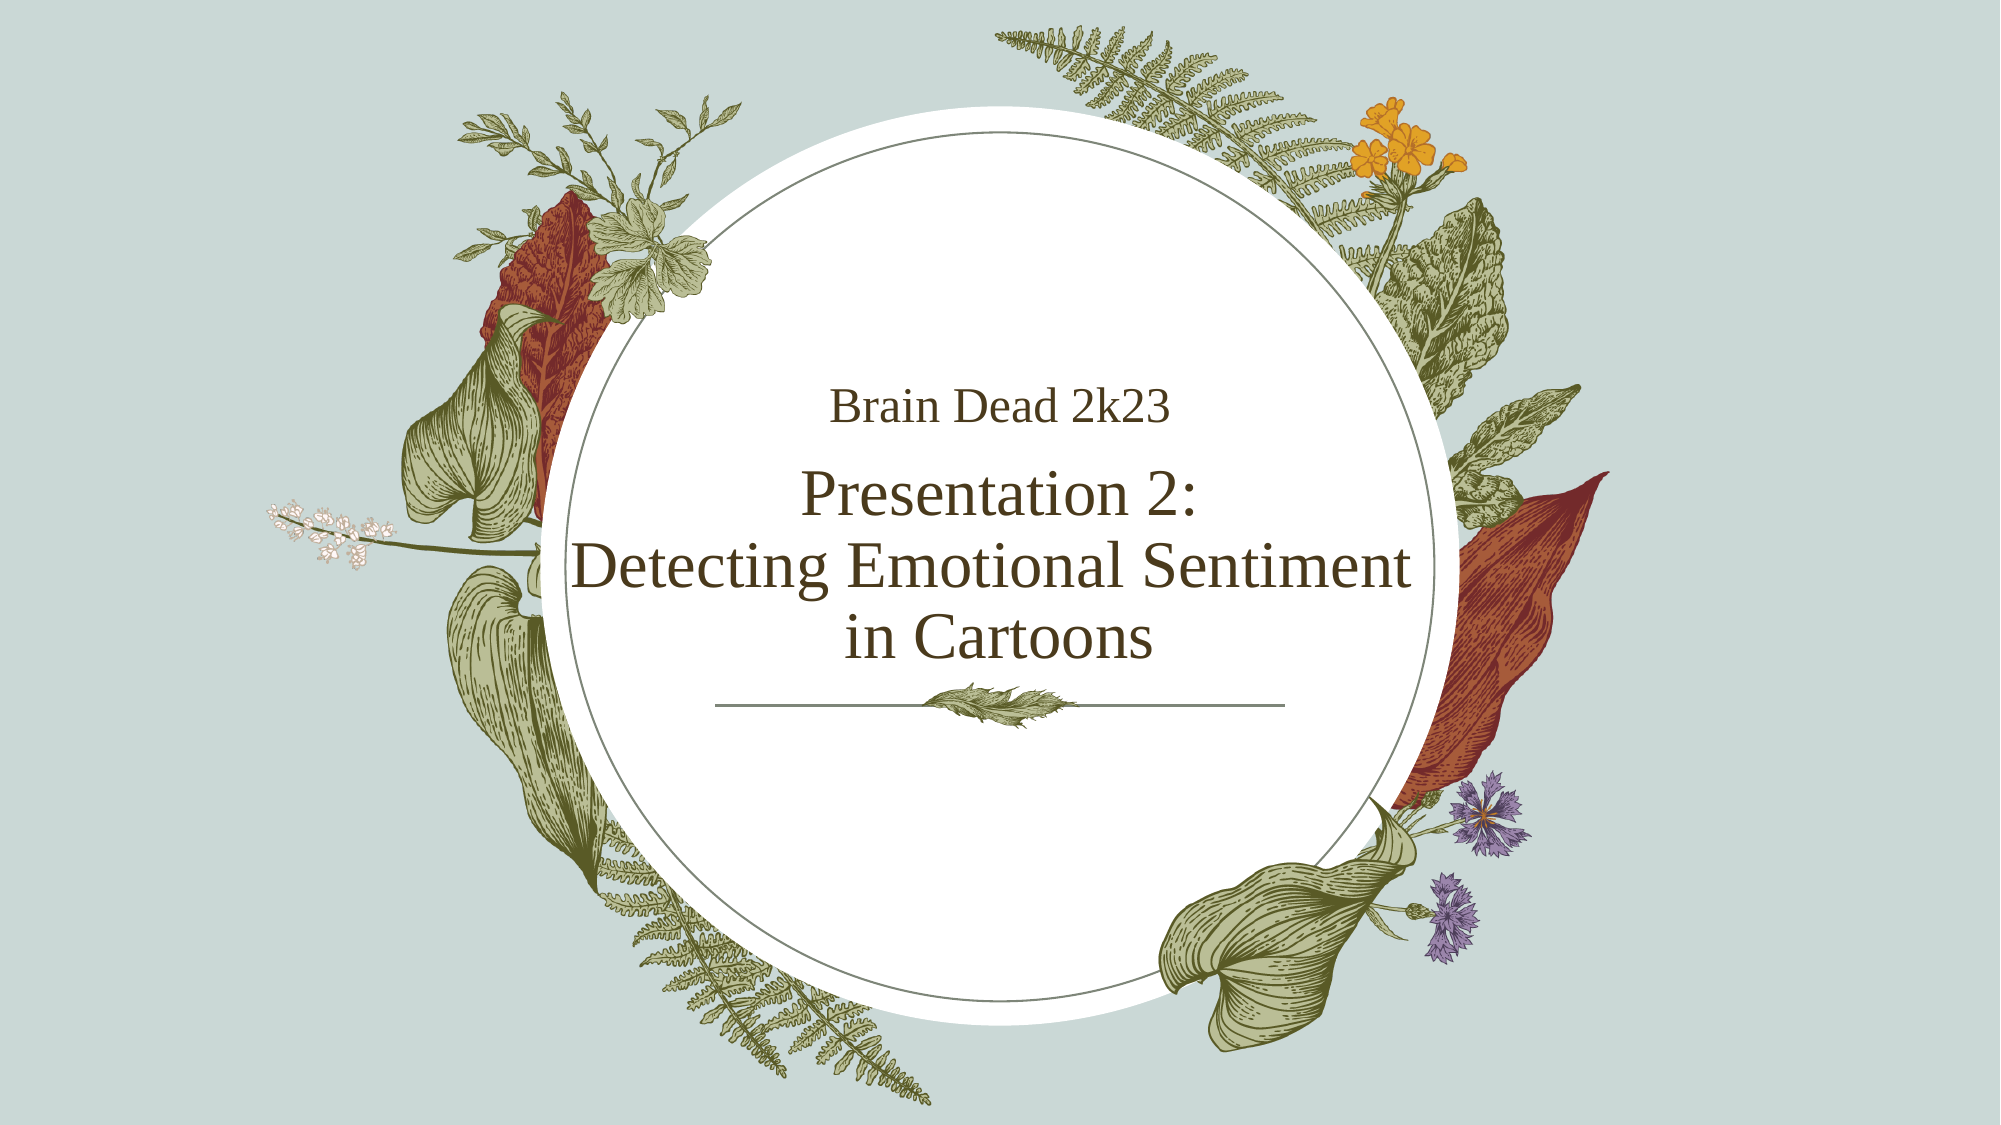

Brain Dead 2k23
# Presentation 2: Detecting Emotional Sentiment in Cartoons